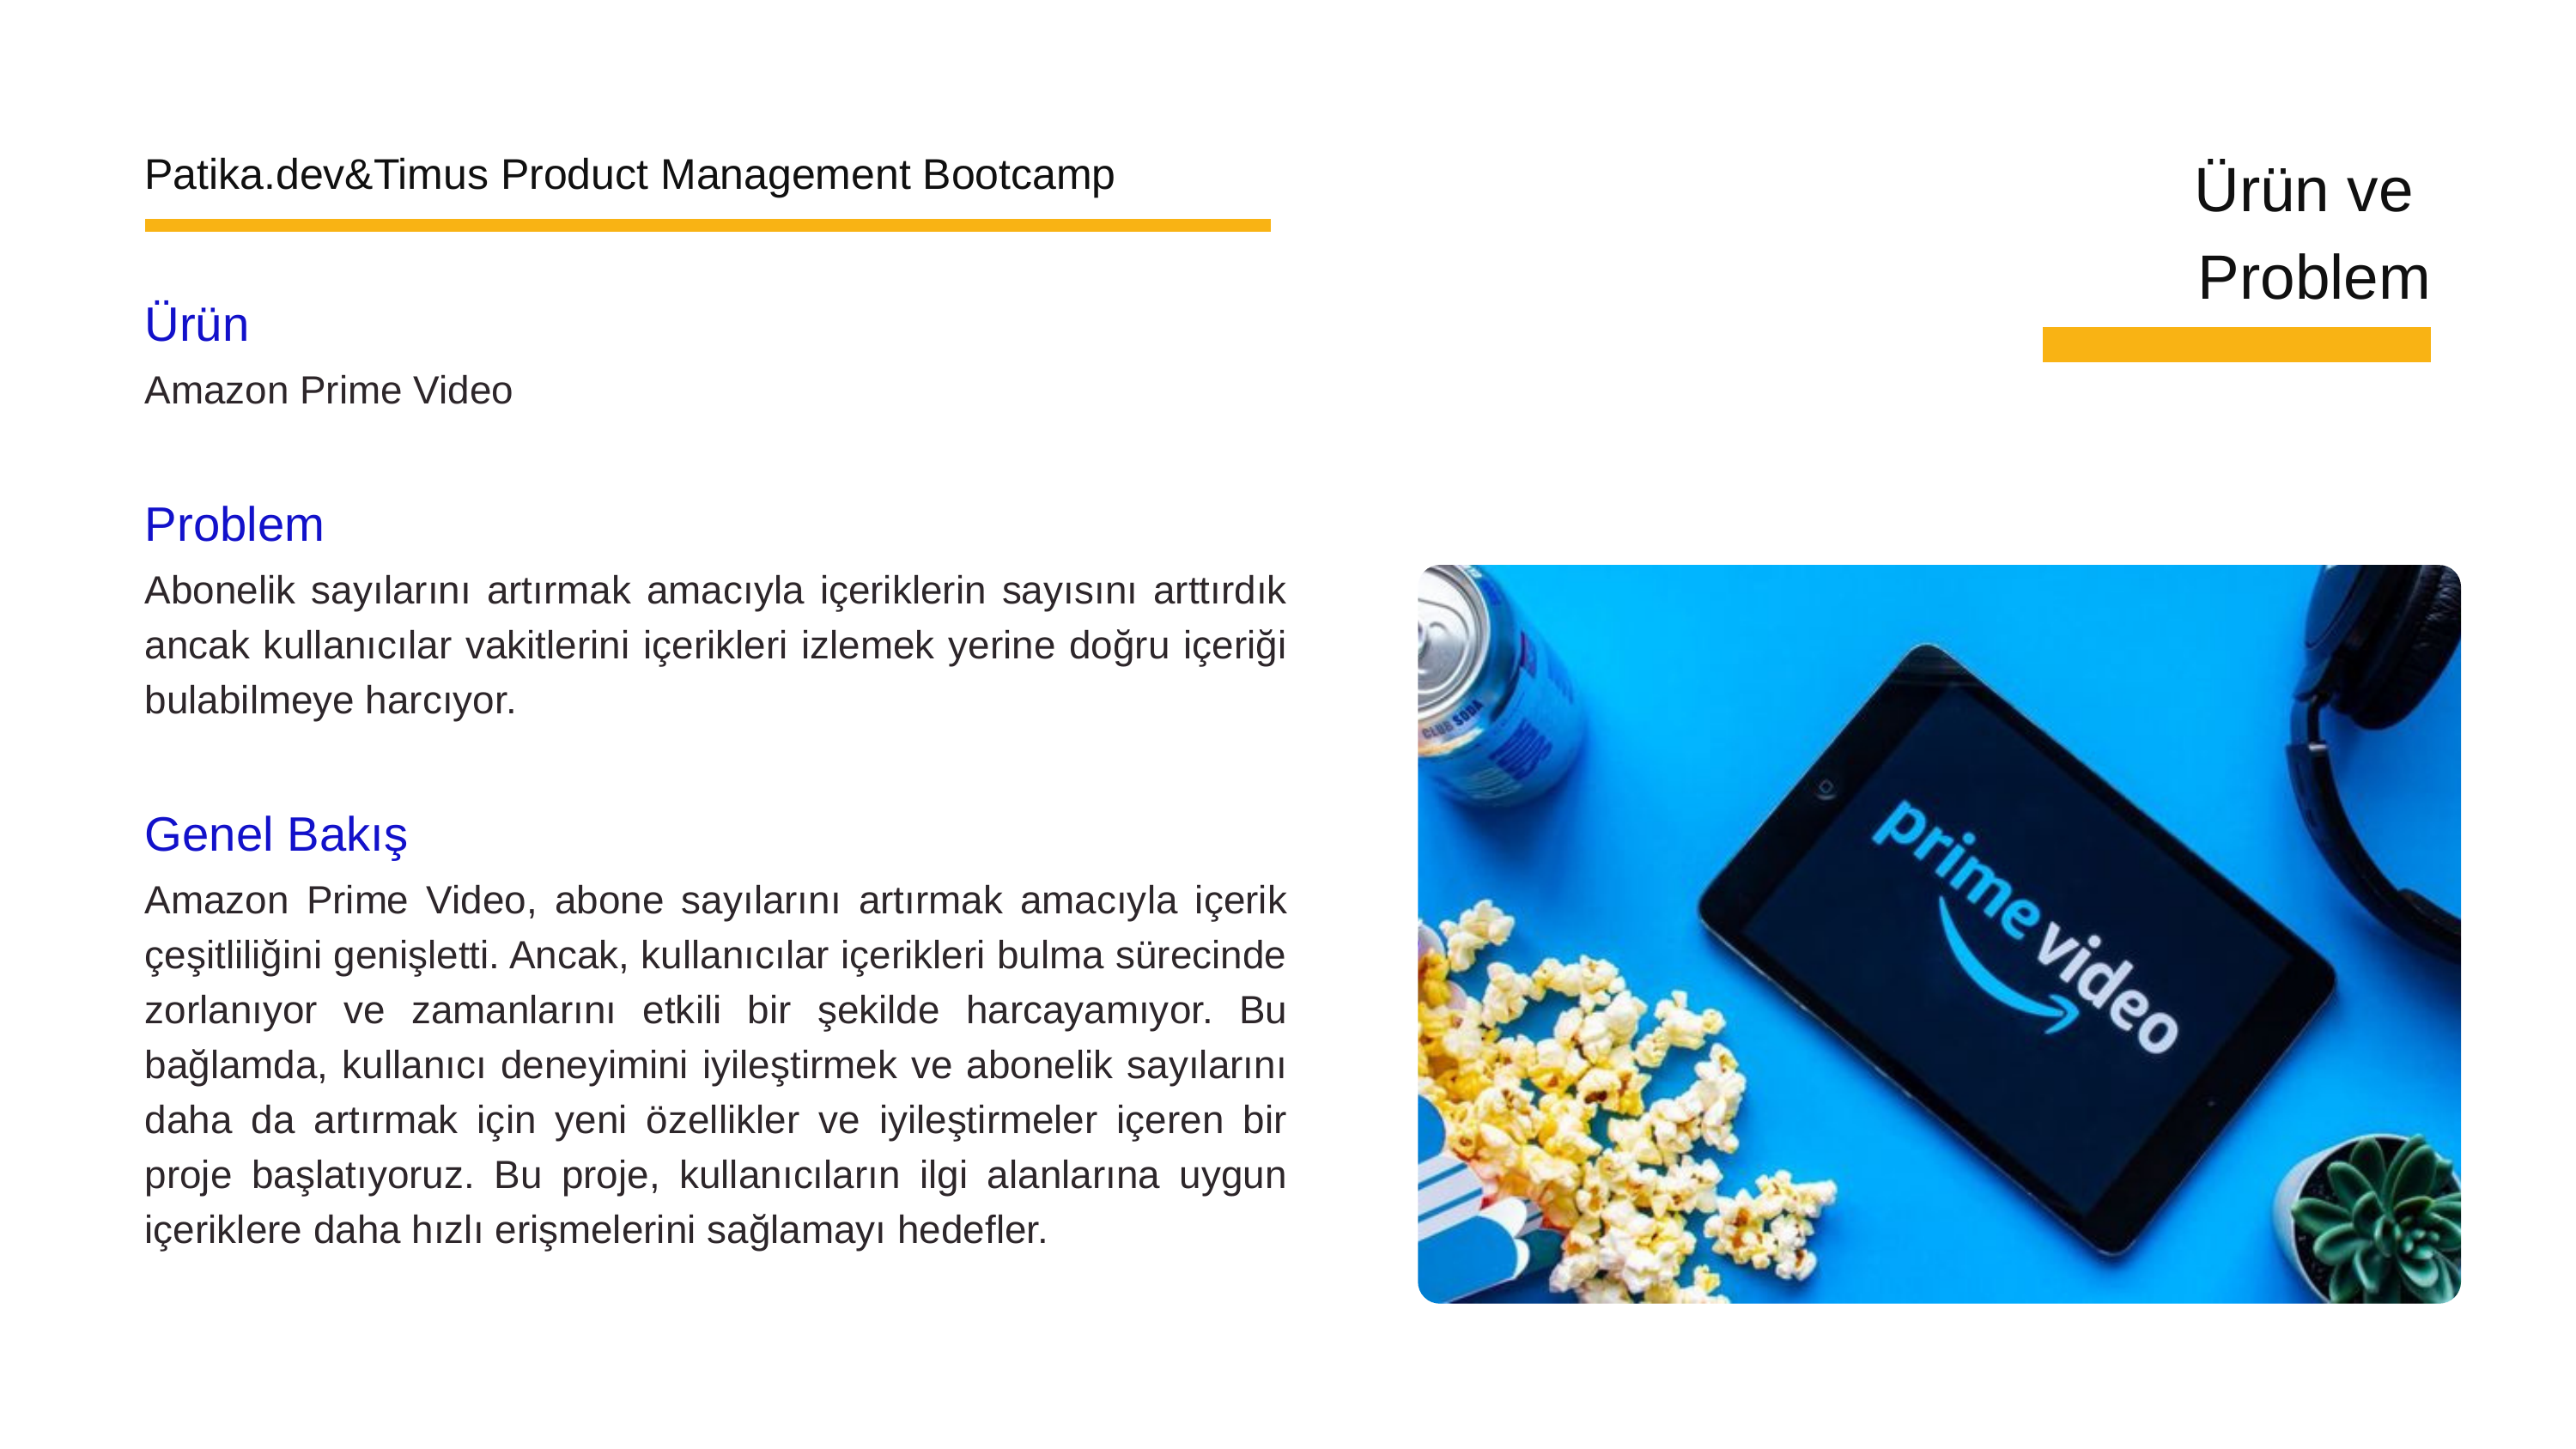

Patika.dev&Timus Product Management Bootcamp
Ürün ve
Problem

Ürün
Amazon Prime Video
Problem
Abonelik sayılarını artırmak amacıyla içeriklerin sayısını arttırdık ancak kullanıcılar vakitlerini içerikleri izlemek yerine doğru içeriği bulabilmeye harcıyor.

Genel Bakış
Amazon Prime Video, abone sayılarını artırmak amacıyla içerik çeşitliliğini genişletti. Ancak, kullanıcılar içerikleri bulma sürecinde zorlanıyor ve zamanlarını etkili bir şekilde harcayamıyor. Bu bağlamda, kullanıcı deneyimini iyileştirmek ve abonelik sayılarını daha da artırmak için yeni özellikler ve iyileştirmeler içeren bir proje başlatıyoruz. Bu proje, kullanıcıların ilgi alanlarına uygun içeriklere daha hızlı erişmelerini sağlamayı hedefler.